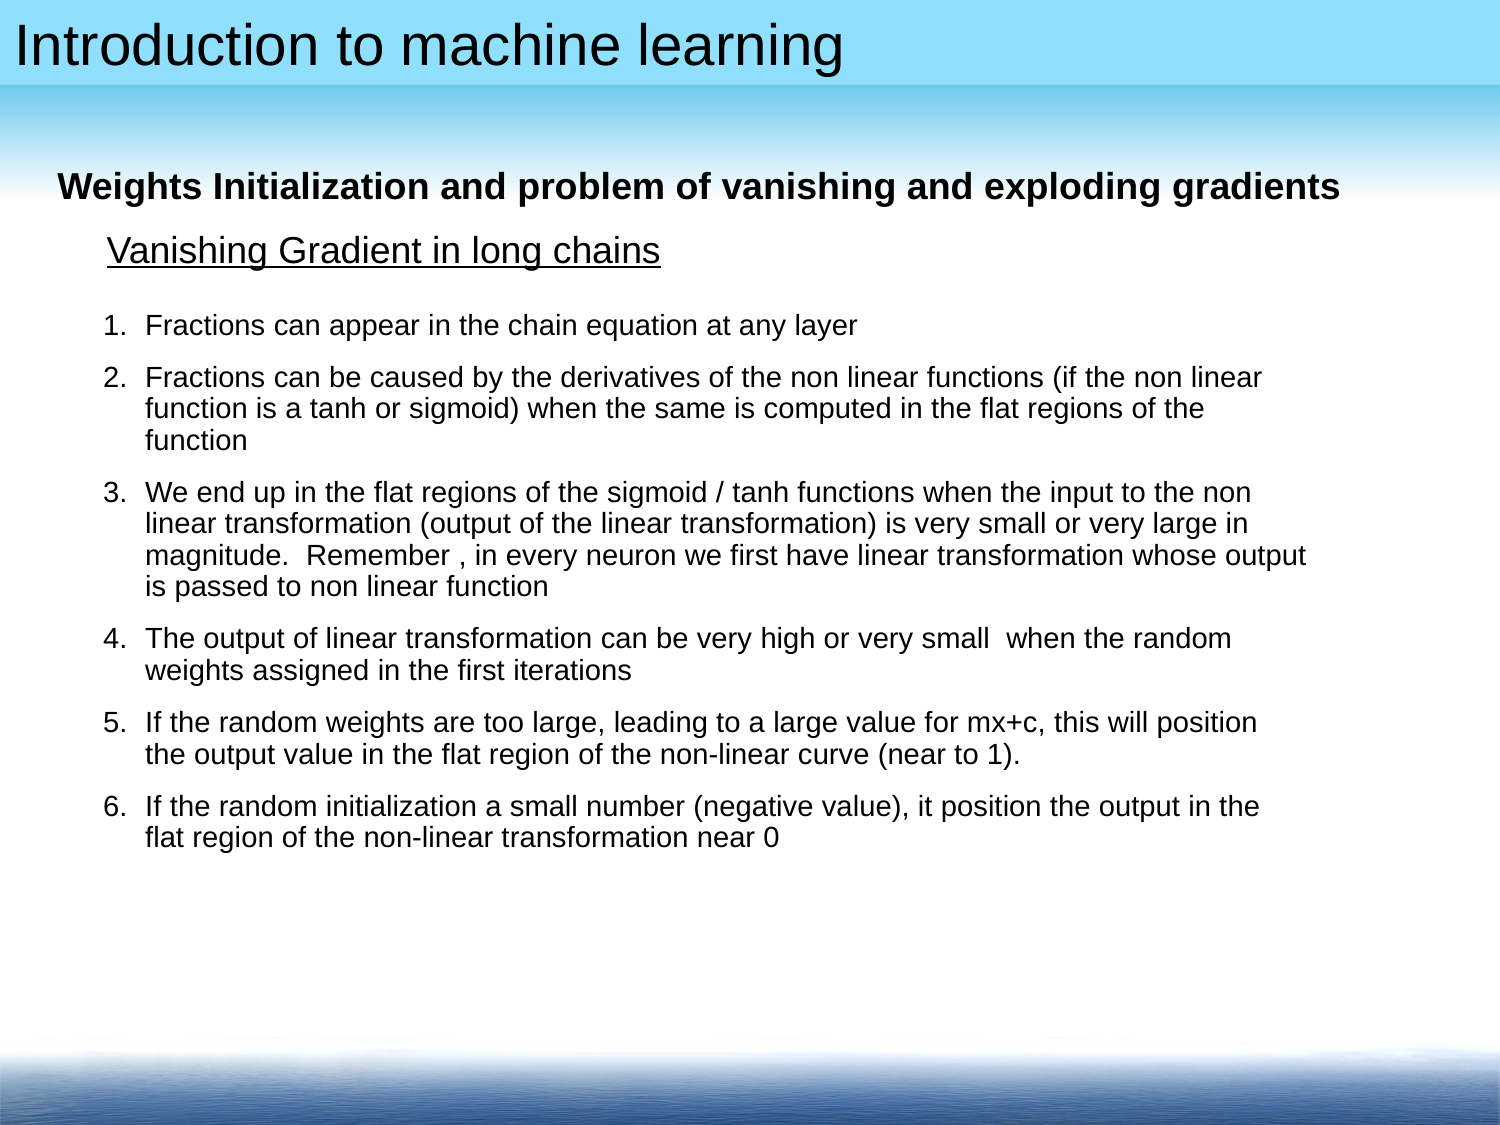

Weights Initialization and problem of vanishing and exploding gradients
Vanishing Gradient in long chains
Fractions can appear in the chain equation at any layer
Fractions can be caused by the derivatives of the non linear functions (if the non linear function is a tanh or sigmoid) when the same is computed in the flat regions of the function
We end up in the flat regions of the sigmoid / tanh functions when the input to the non linear transformation (output of the linear transformation) is very small or very large in magnitude.  Remember , in every neuron we first have linear transformation whose output is passed to non linear function
The output of linear transformation can be very high or very small  when the random weights assigned in the first iterations
If the random weights are too large, leading to a large value for mx+c, this will position the output value in the flat region of the non-linear curve (near to 1).
If the random initialization a small number (negative value), it position the output in the flat region of the non-linear transformation near 0